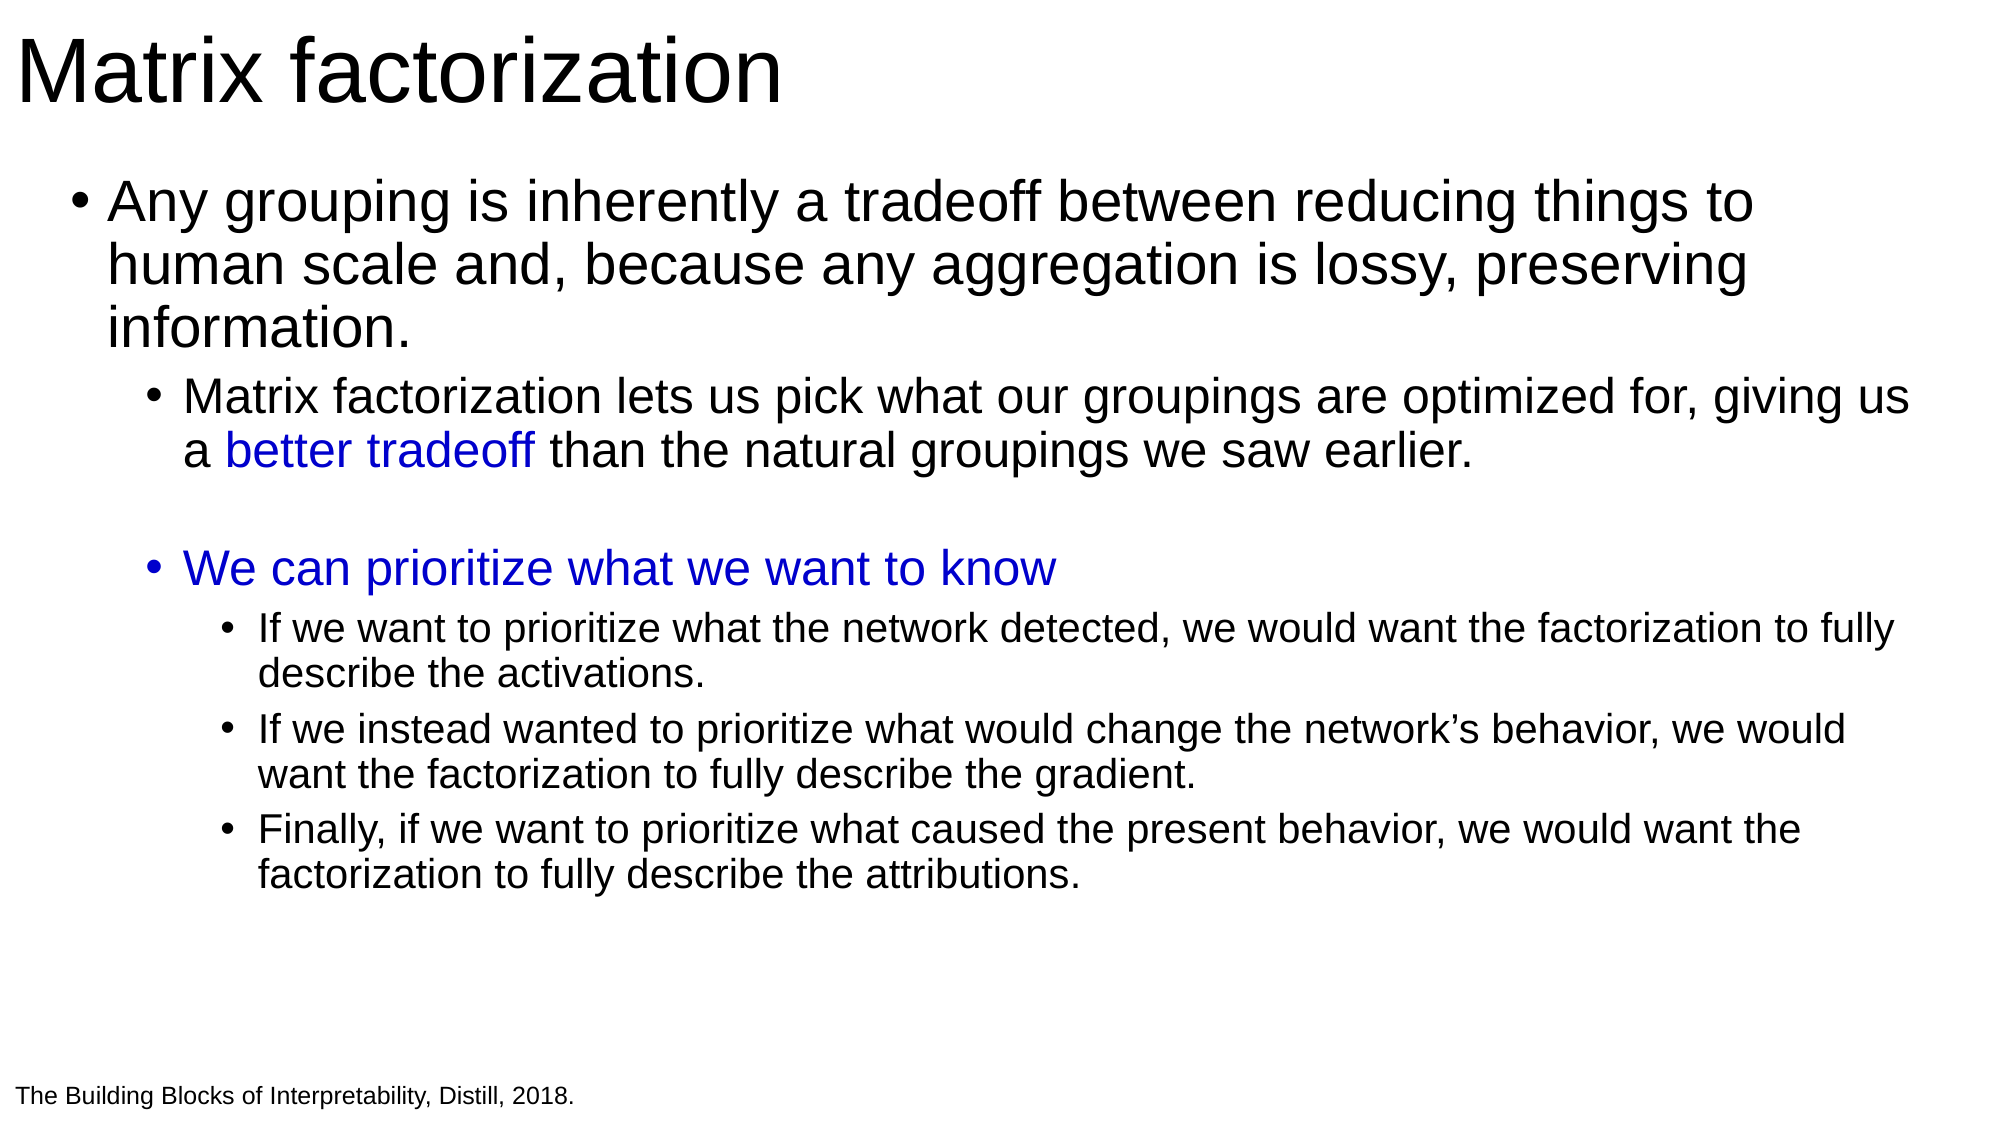

Matrix factorization
Any grouping is inherently a tradeoff between reducing things to human scale and, because any aggregation is lossy, preserving information.
Matrix factorization lets us pick what our groupings are optimized for, giving us a better tradeoff than the natural groupings we saw earlier.
We can prioritize what we want to know
If we want to prioritize what the network detected, we would want the factorization to fully describe the activations.
If we instead wanted to prioritize what would change the network’s behavior, we would want the factorization to fully describe the gradient.
Finally, if we want to prioritize what caused the present behavior, we would want the factorization to fully describe the attributions.